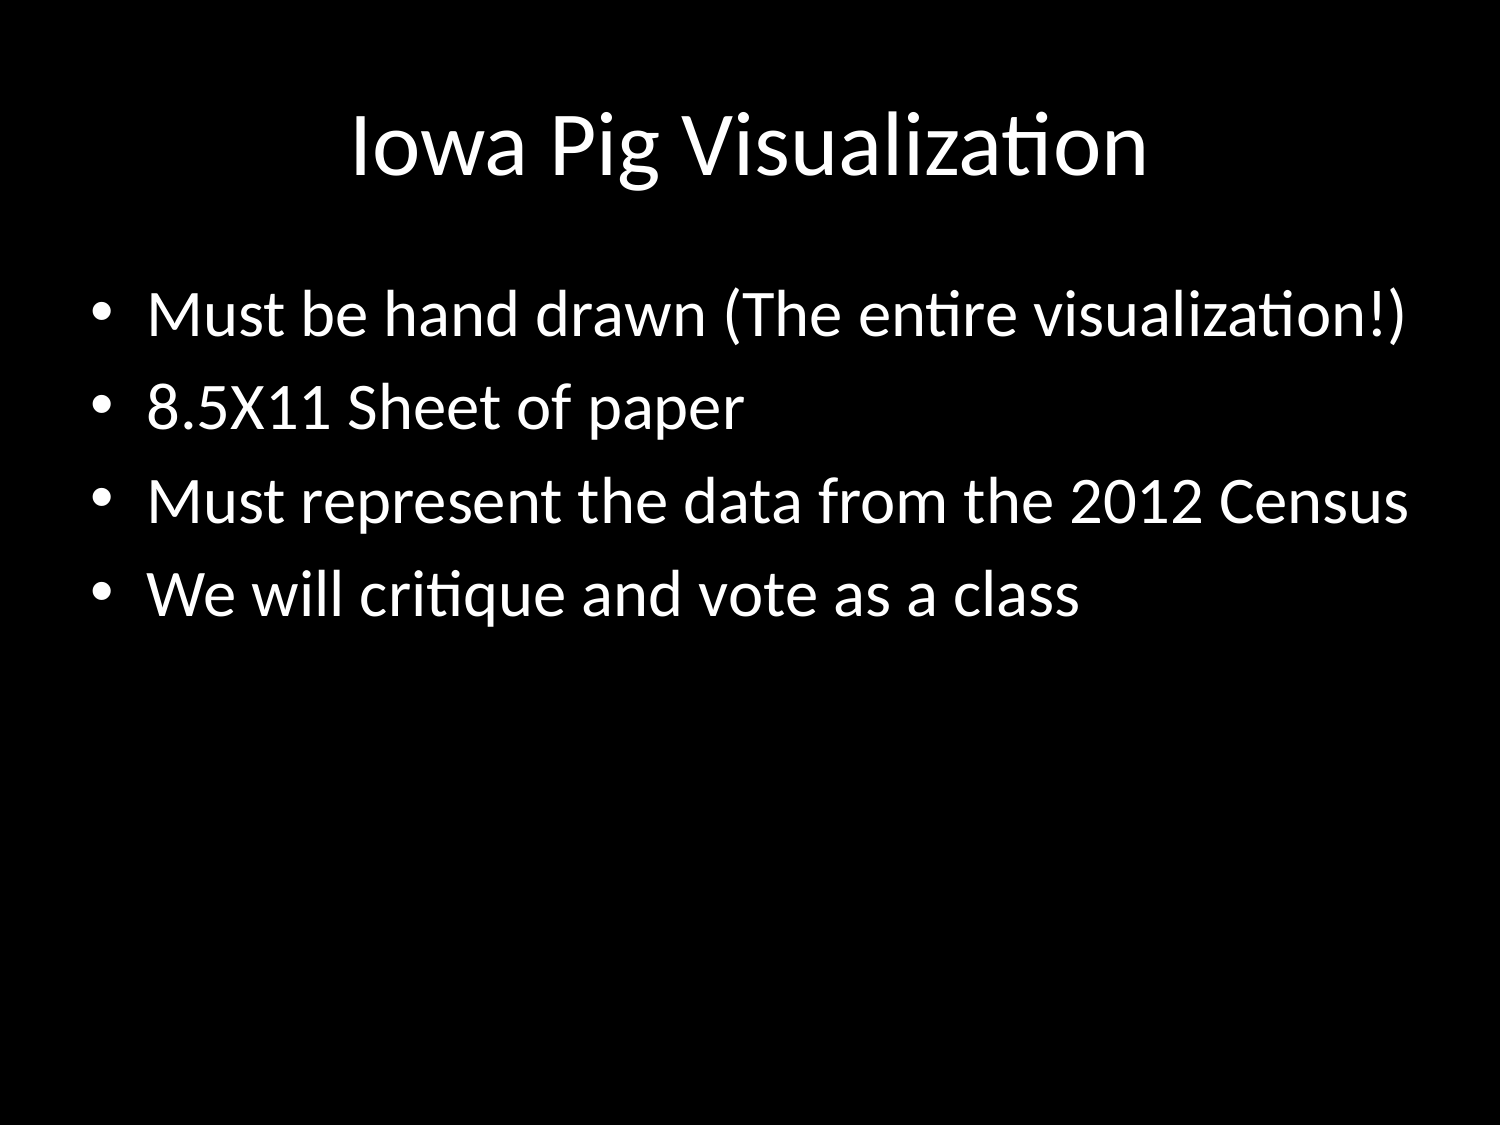

# Iowa Pig Visualization
Must be hand drawn (The entire visualization!)
8.5X11 Sheet of paper
Must represent the data from the 2012 Census
We will critique and vote as a class